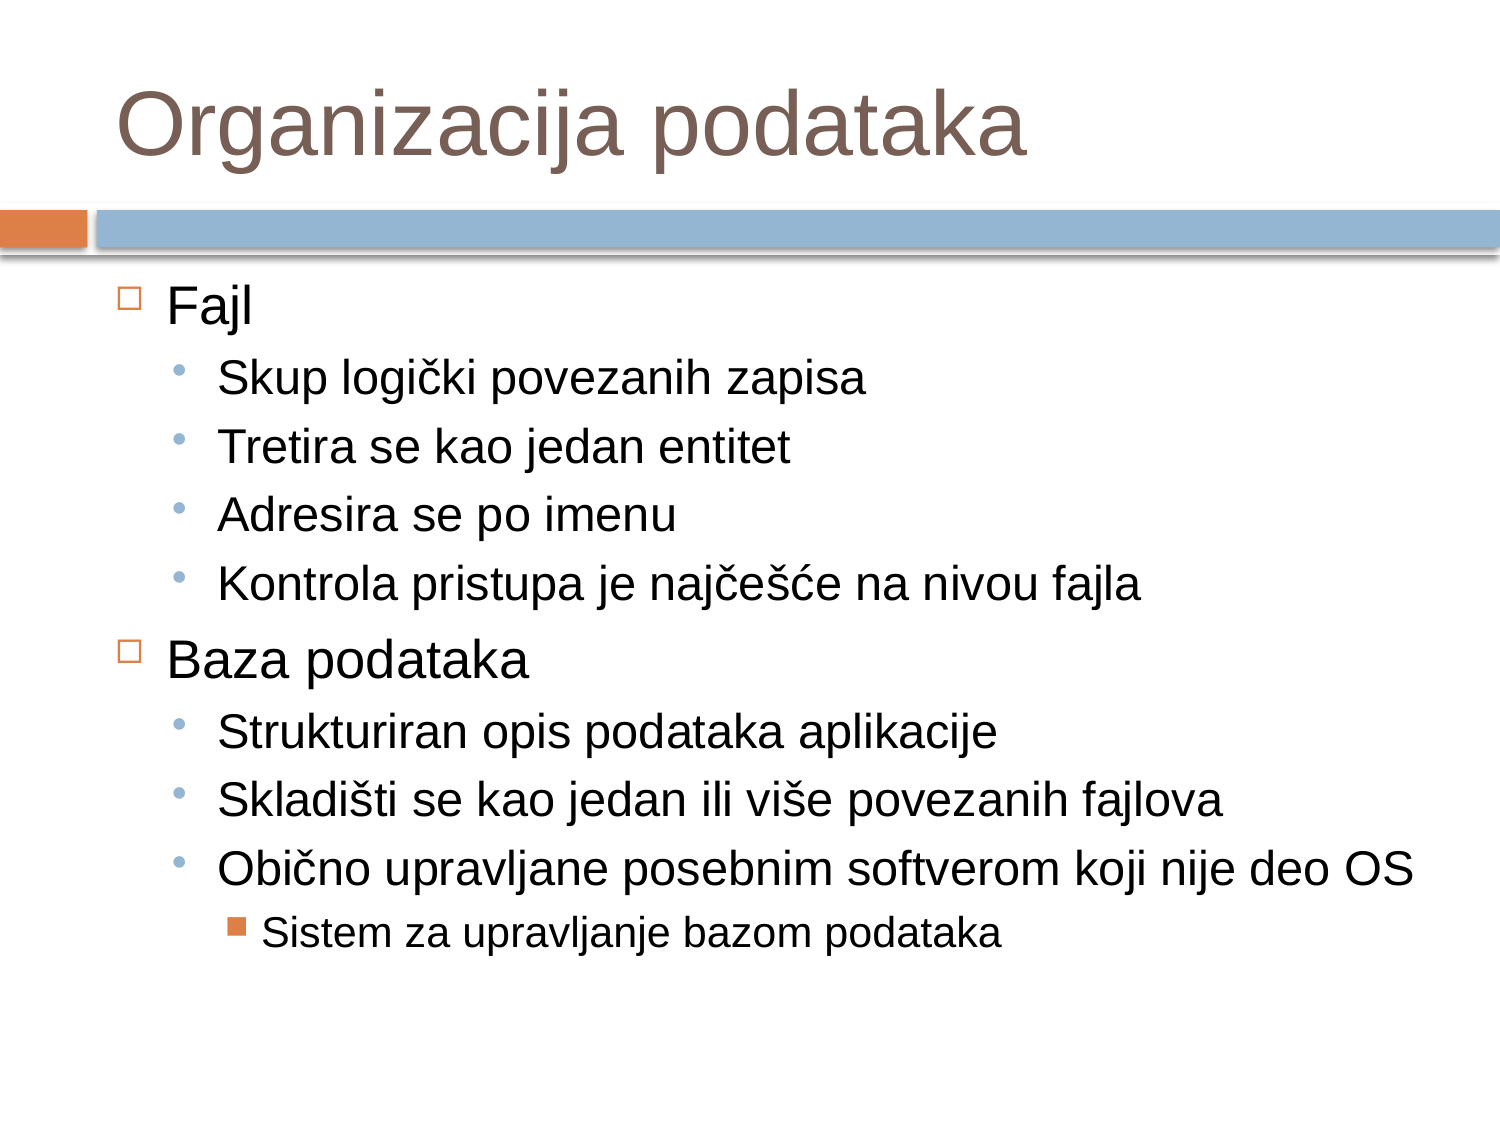

# Organizacija podataka
Fajl
Skup logički povezanih zapisa
Tretira se kao jedan entitet
Adresira se po imenu
Kontrola pristupa je najčešće na nivou fajla
Baza podataka
Strukturiran opis podataka aplikacije
Skladišti se kao jedan ili više povezanih fajlova
Obično upravljane posebnim softverom koji nije deo OS
Sistem za upravljanje bazom podataka